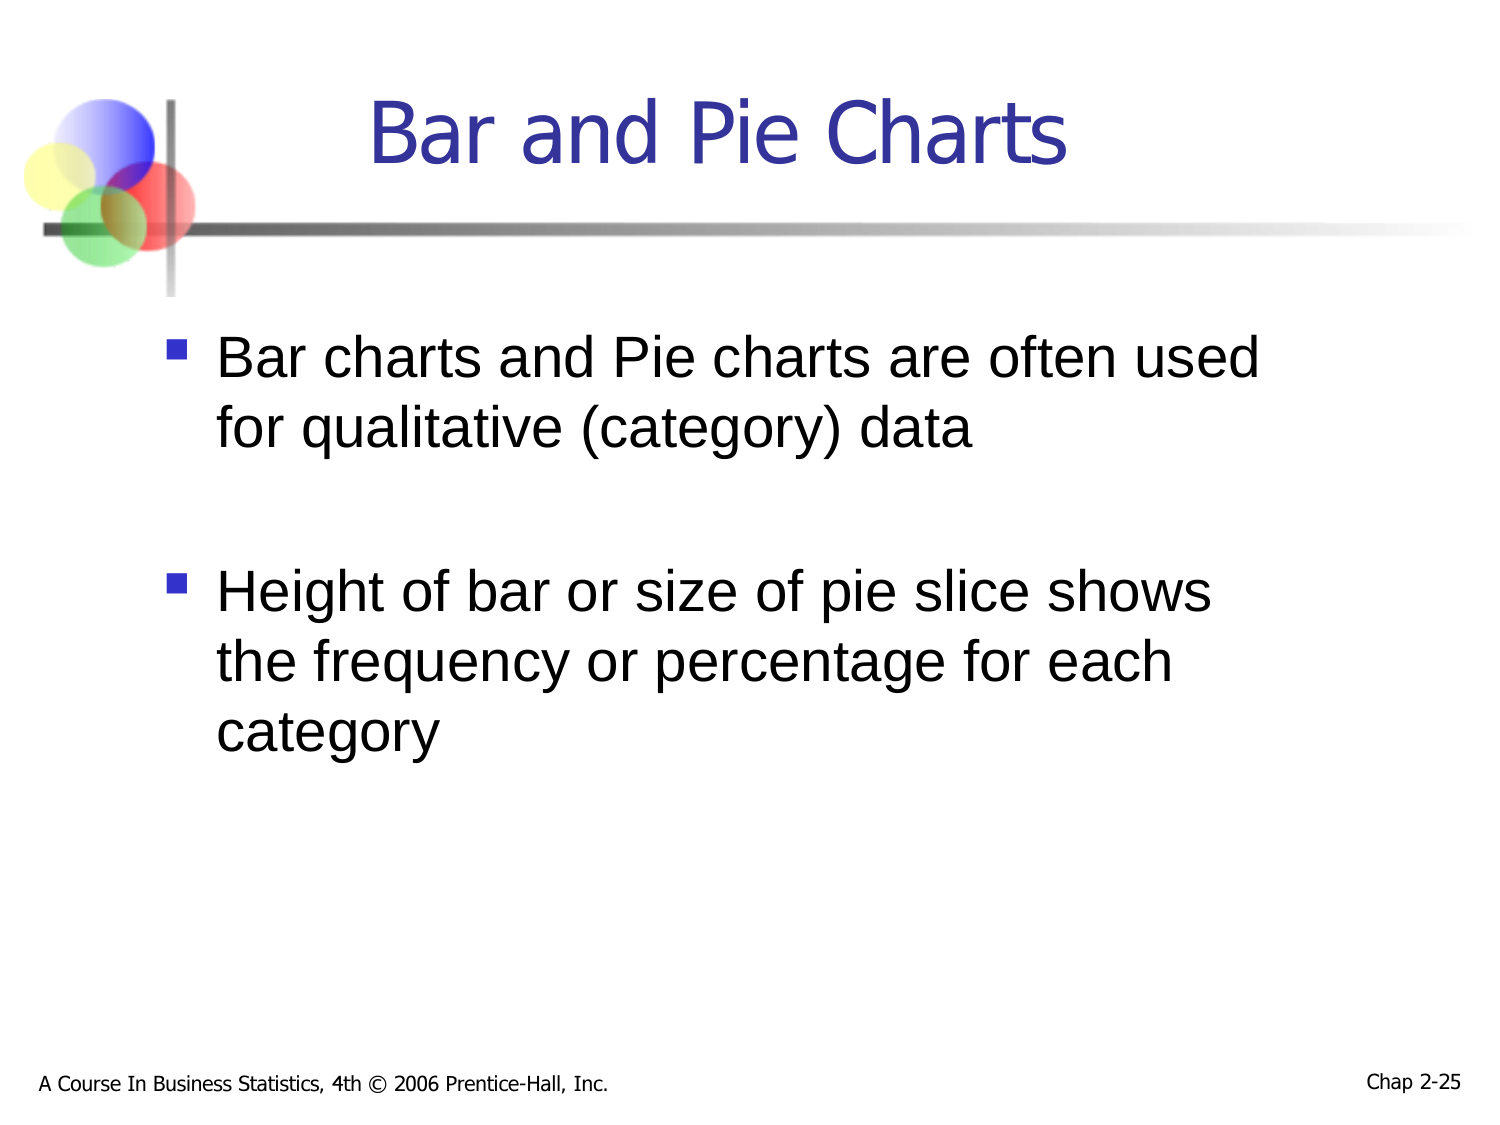

# Bar and Pie Charts
Bar charts and Pie charts are often used for qualitative (category) data

Height of bar or size of pie slice shows the frequency or percentage for each category
A Course In Business Statistics, 4th © 2006 Prentice-Hall, Inc.
Chap 2-25